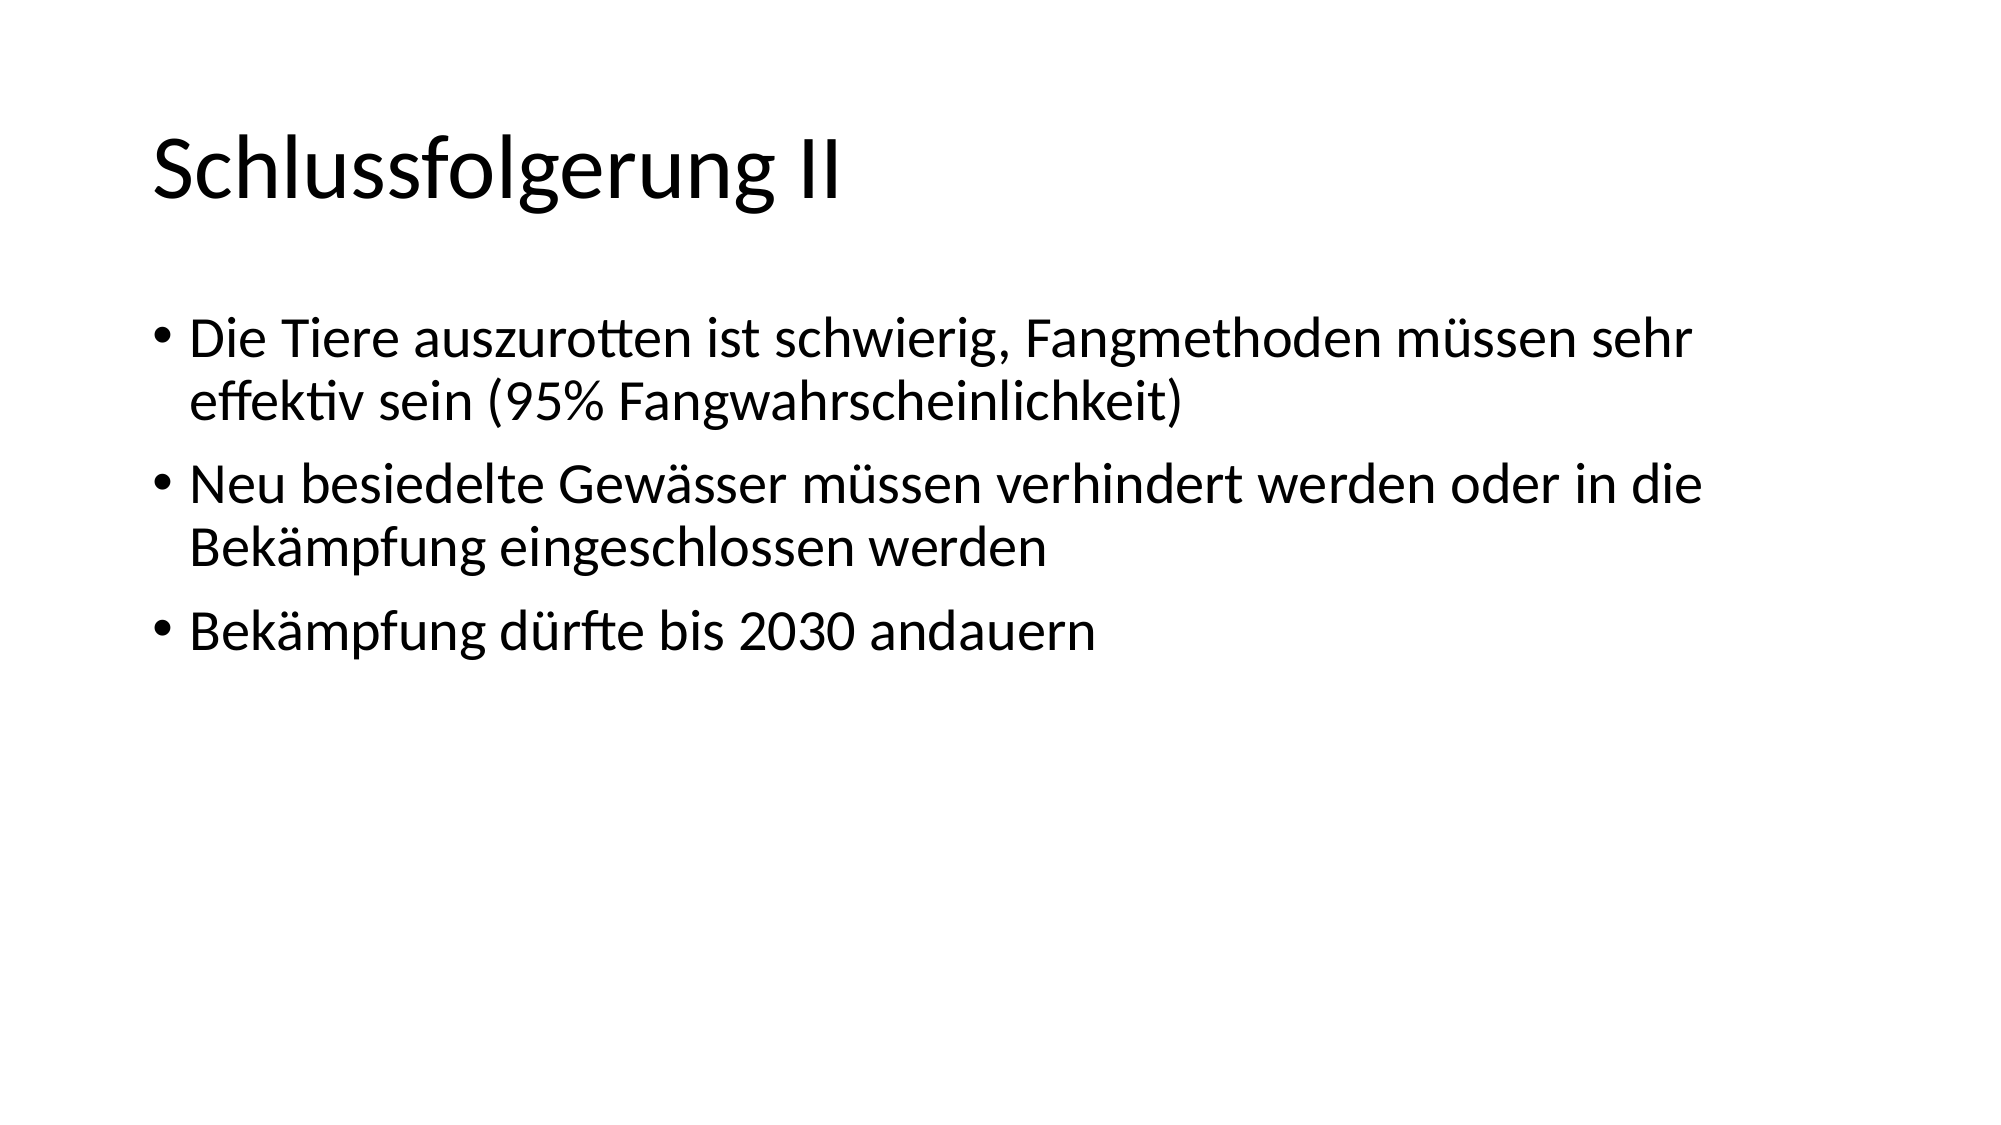

# Schlussfolgerung II
Die Tiere auszurotten ist schwierig, Fangmethoden müssen sehr effektiv sein (95% Fangwahrscheinlichkeit)
Neu besiedelte Gewässer müssen verhindert werden oder in die Bekämpfung eingeschlossen werden
Bekämpfung dürfte bis 2030 andauern